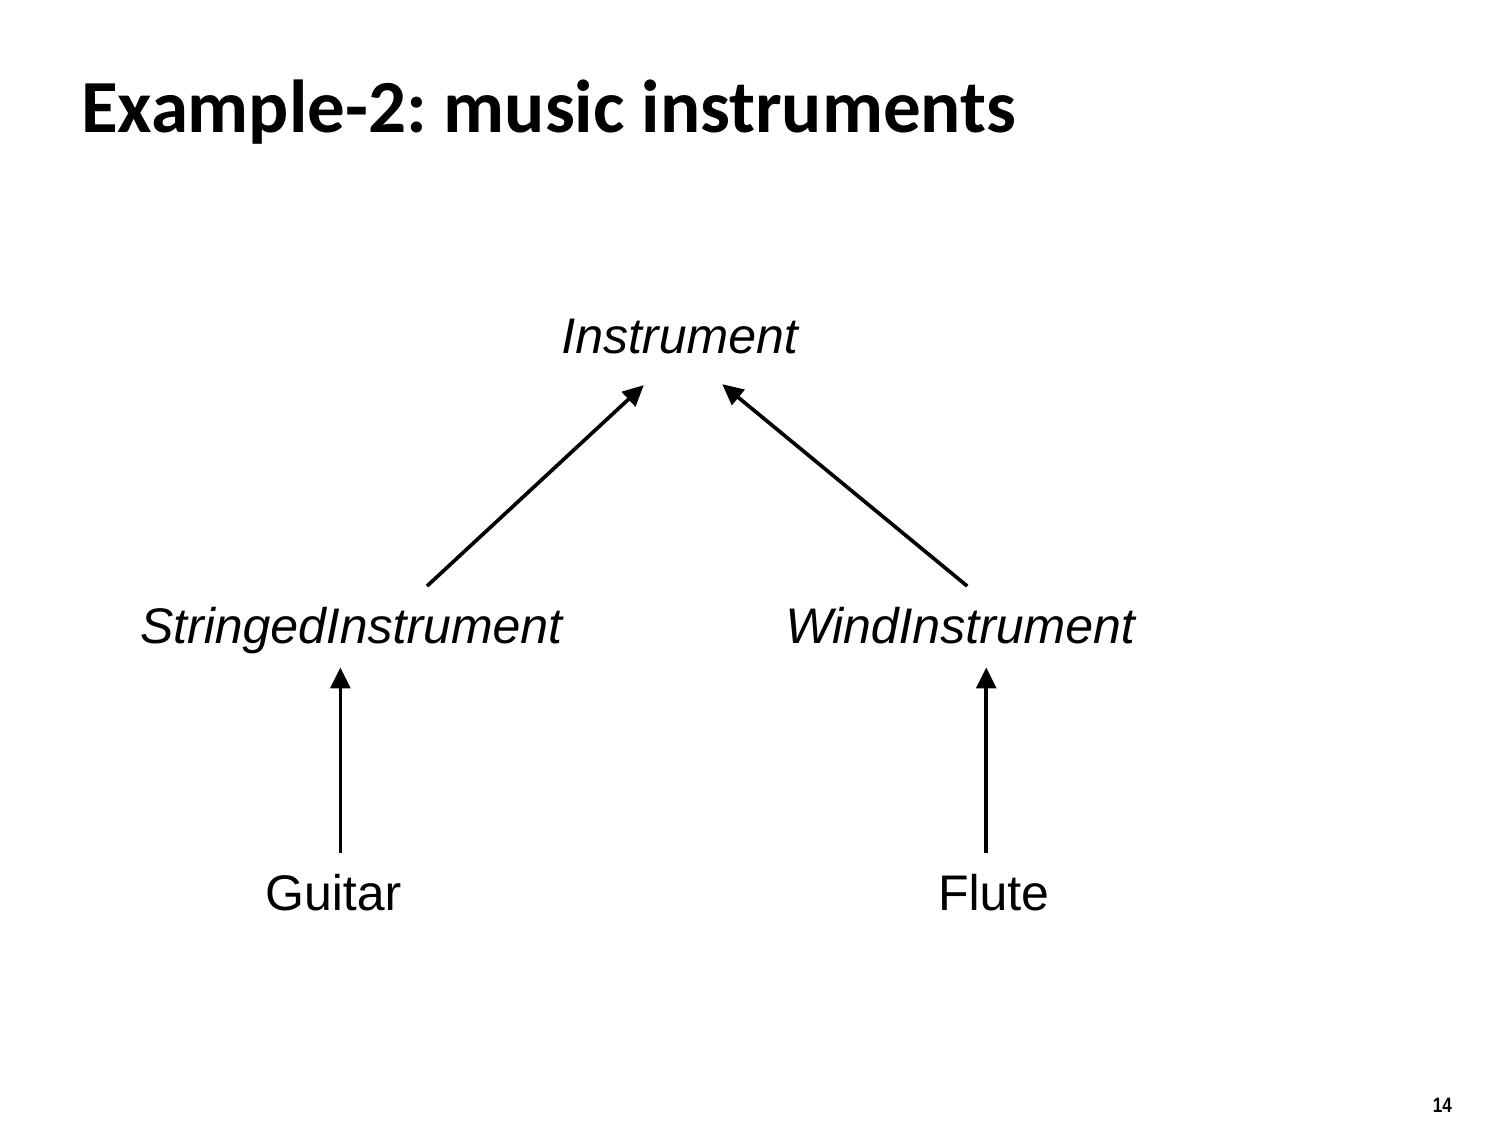

# Example-2: music instruments
Instrument
StringedInstrument
WindInstrument
Flute
Guitar